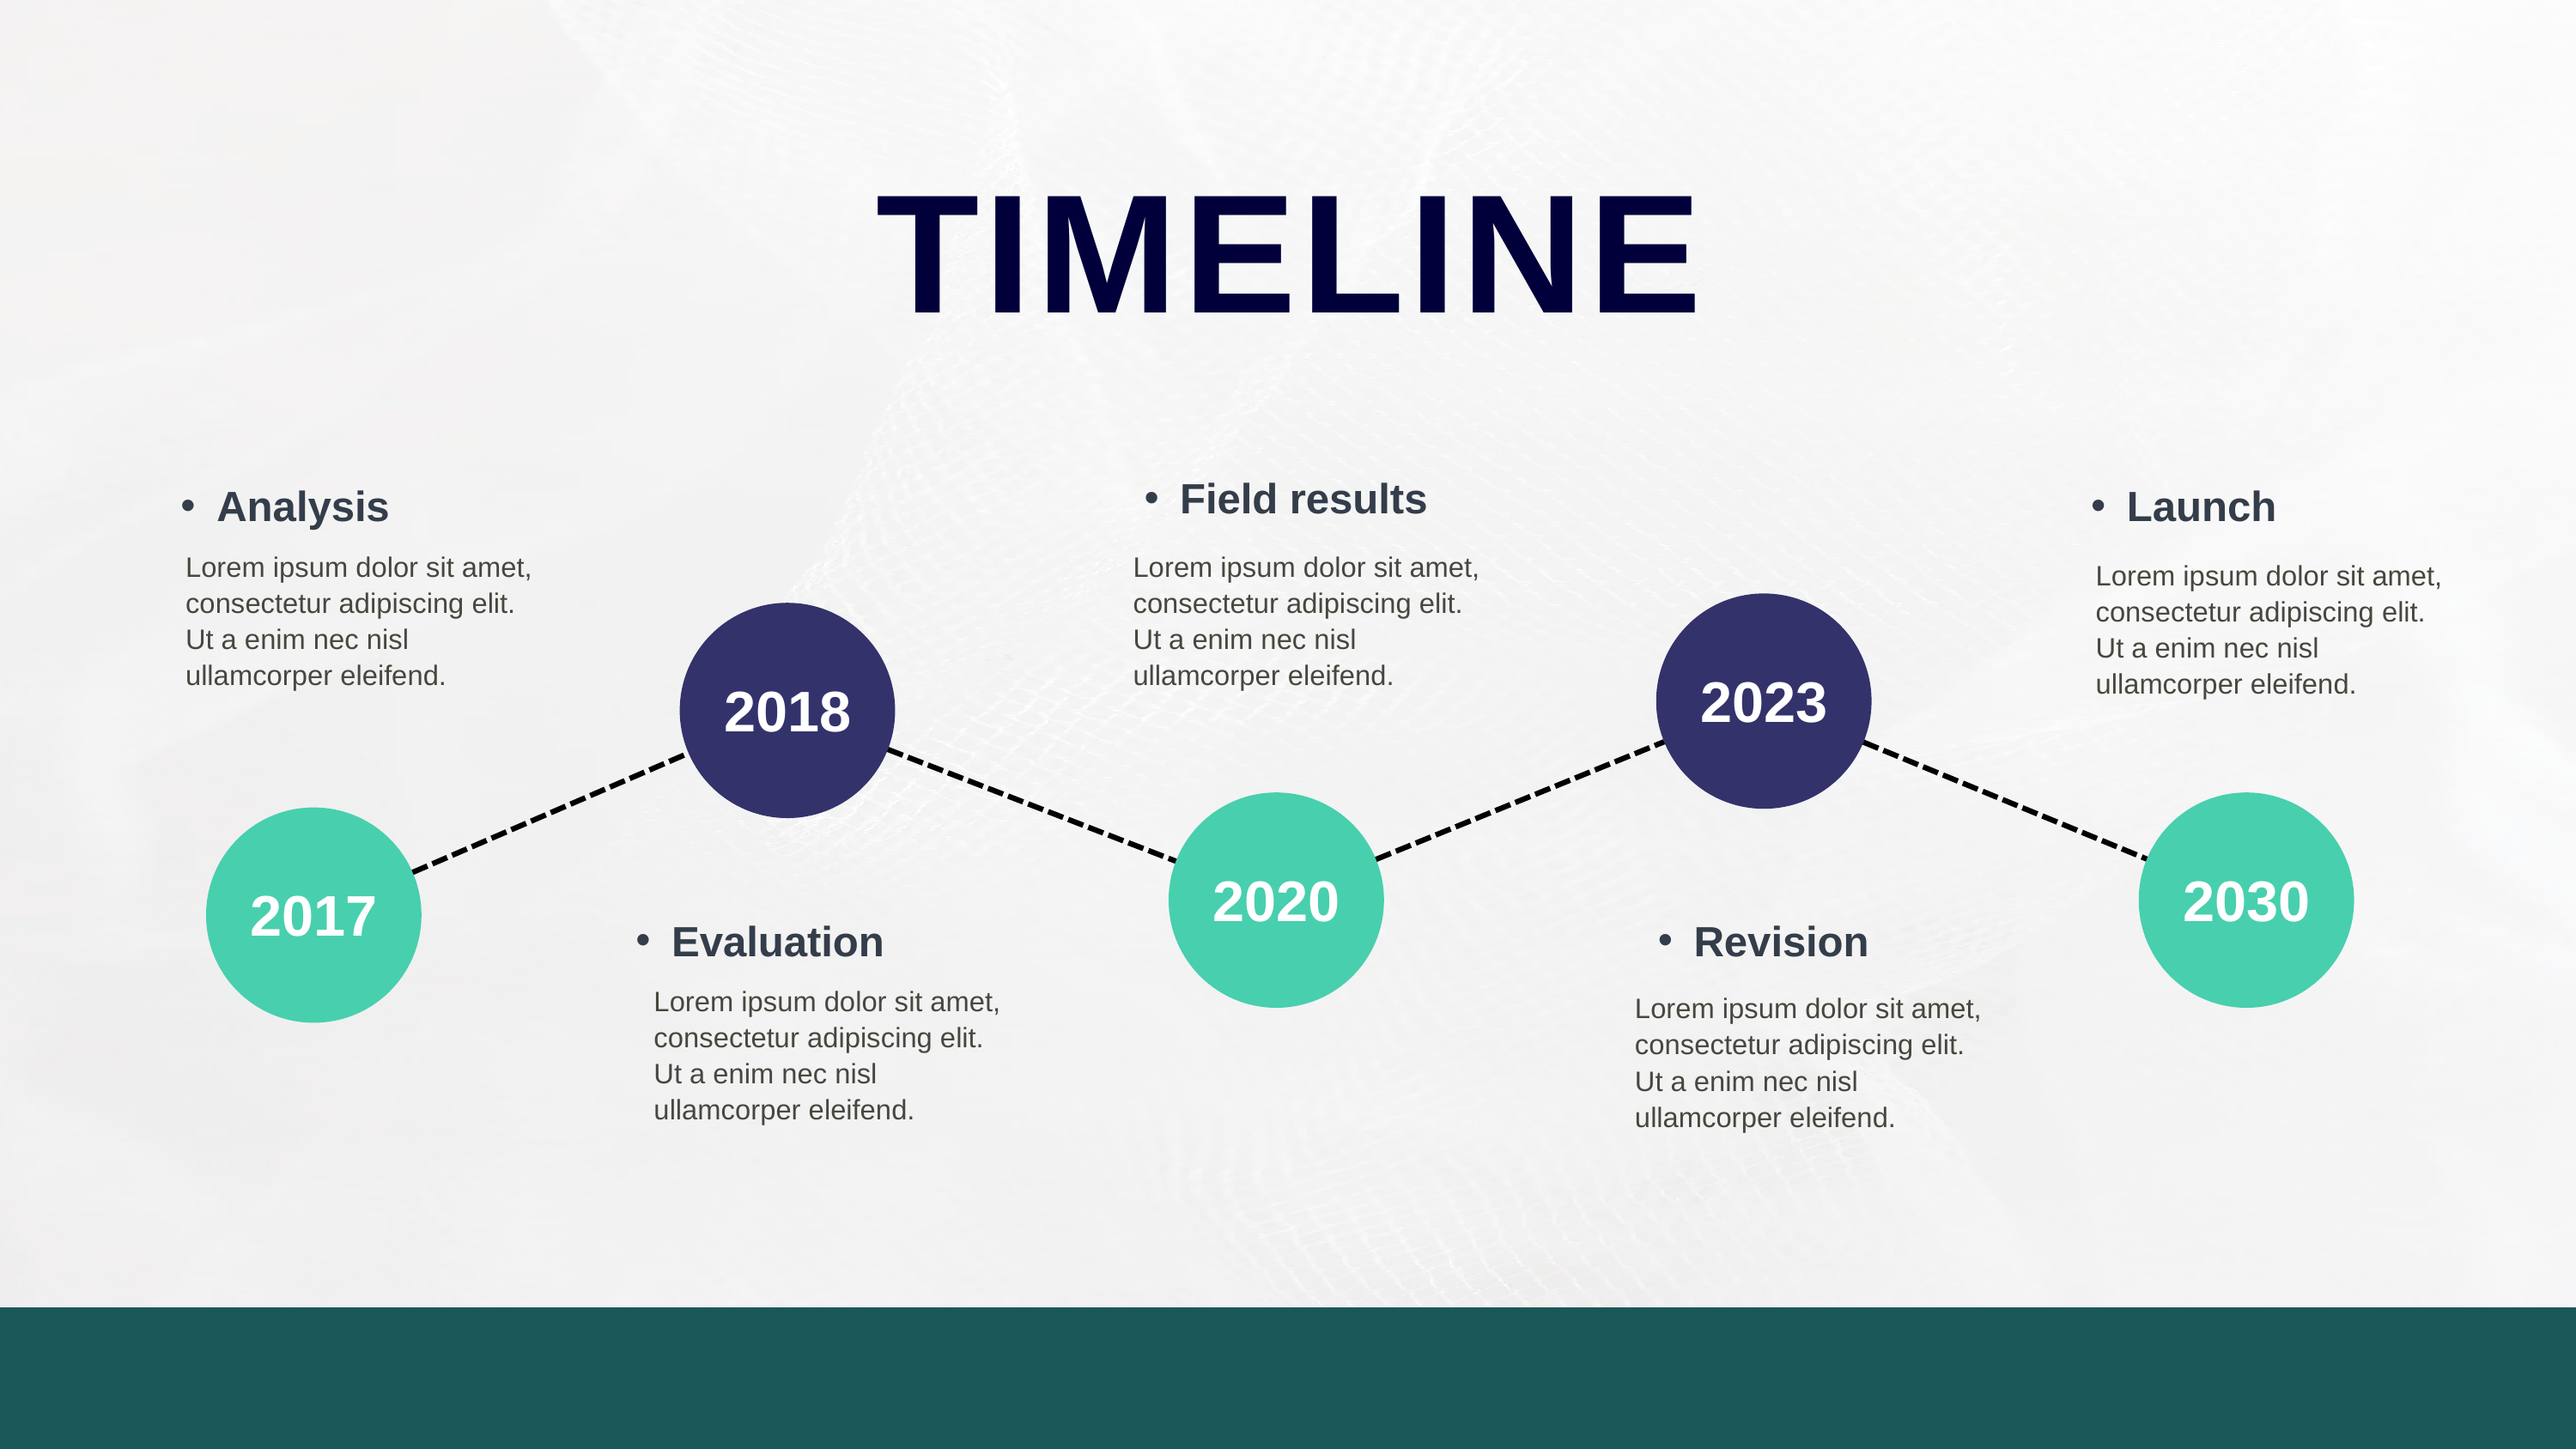

TIMELINE
Field results
Analysis
Launch
Lorem ipsum dolor sit amet, consectetur adipiscing elit. Ut a enim nec nisl ullamcorper eleifend.
Lorem ipsum dolor sit amet, consectetur adipiscing elit. Ut a enim nec nisl ullamcorper eleifend.
Lorem ipsum dolor sit amet, consectetur adipiscing elit. Ut a enim nec nisl ullamcorper eleifend.

2023

2018

2020

2030

2017
Evaluation
Revision
Lorem ipsum dolor sit amet, consectetur adipiscing elit. Ut a enim nec nisl ullamcorper eleifend.
Lorem ipsum dolor sit amet, consectetur adipiscing elit. Ut a enim nec nisl ullamcorper eleifend.